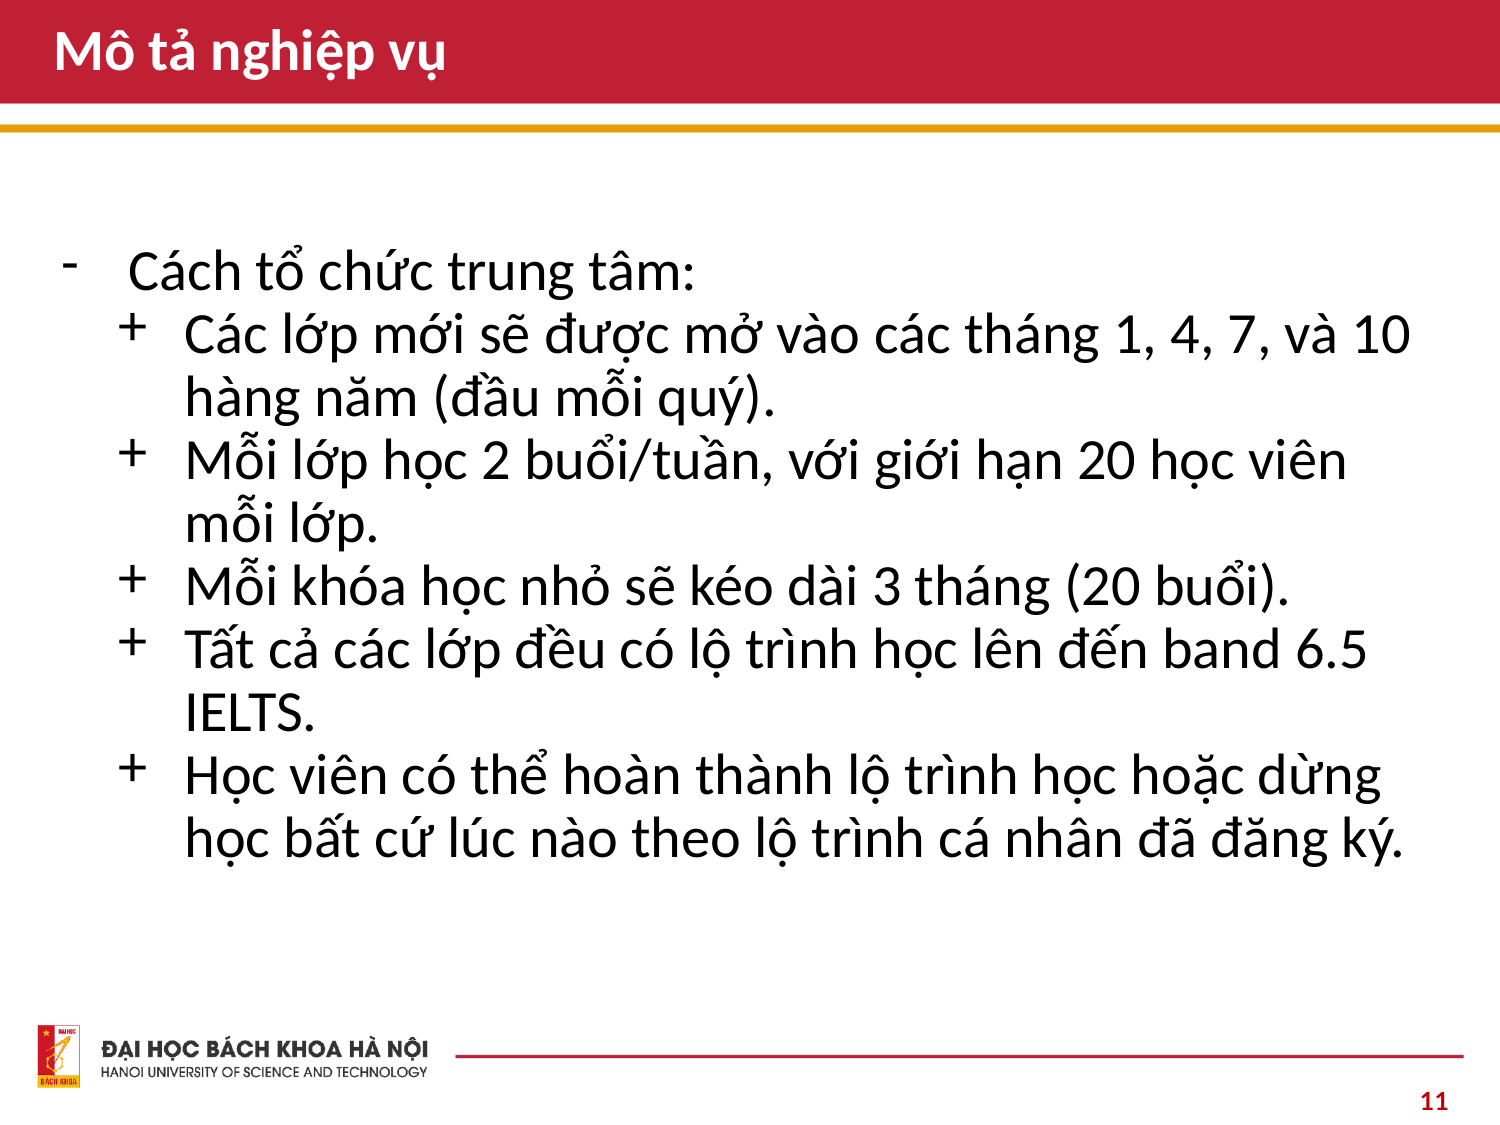

# Mô tả nghiệp vụ
Cách tổ chức trung tâm:
Các lớp mới sẽ được mở vào các tháng 1, 4, 7, và 10 hàng năm (đầu mỗi quý).
Mỗi lớp học 2 buổi/tuần, với giới hạn 20 học viên mỗi lớp.
Mỗi khóa học nhỏ sẽ kéo dài 3 tháng (20 buổi).
Tất cả các lớp đều có lộ trình học lên đến band 6.5 IELTS.
Học viên có thể hoàn thành lộ trình học hoặc dừng học bất cứ lúc nào theo lộ trình cá nhân đã đăng ký.

11